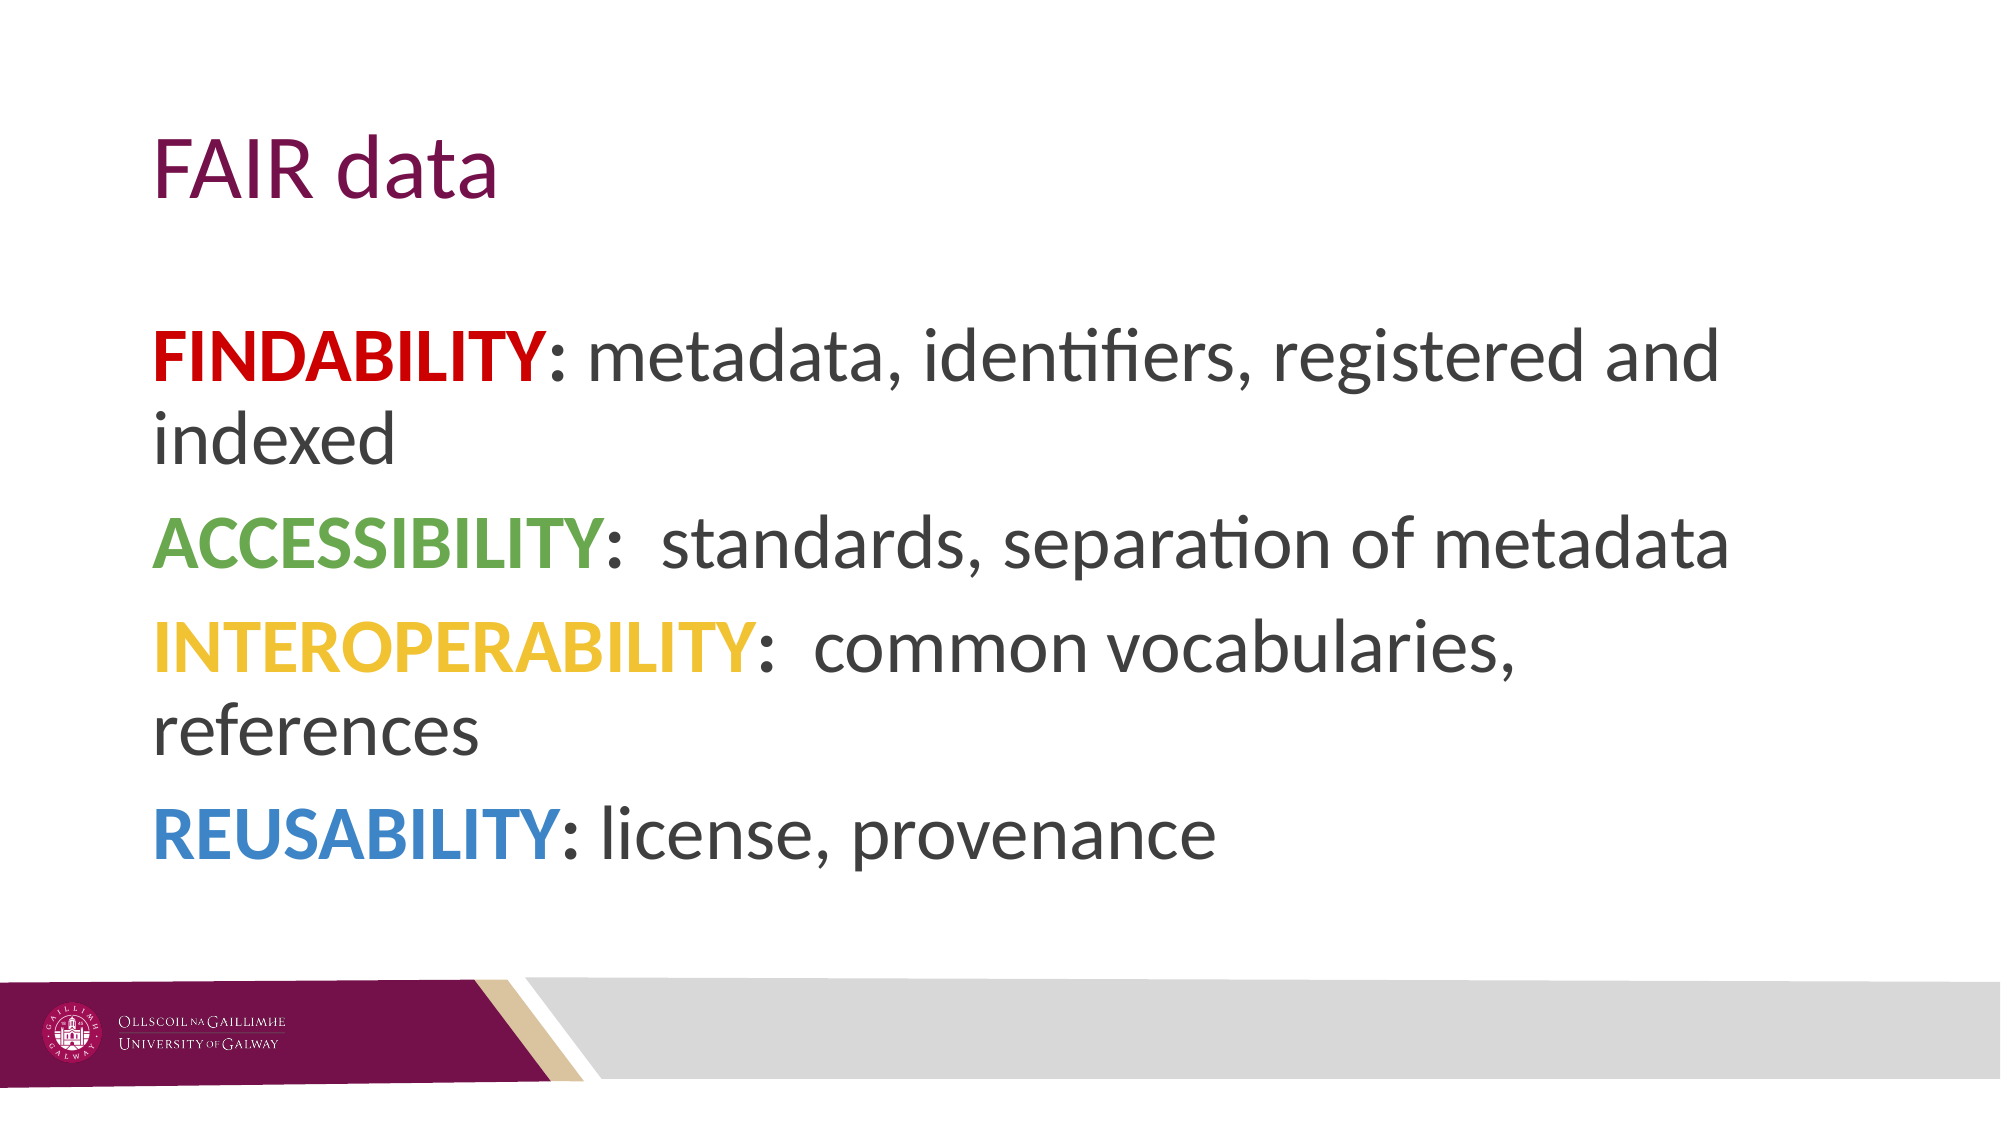

# FAIR data
FINDABILITY: metadata, identifiers, registered and indexed
ACCESSIBILITY:  standards, separation of metadata
INTEROPERABILITY:  common vocabularies, references
REUSABILITY: license, provenance